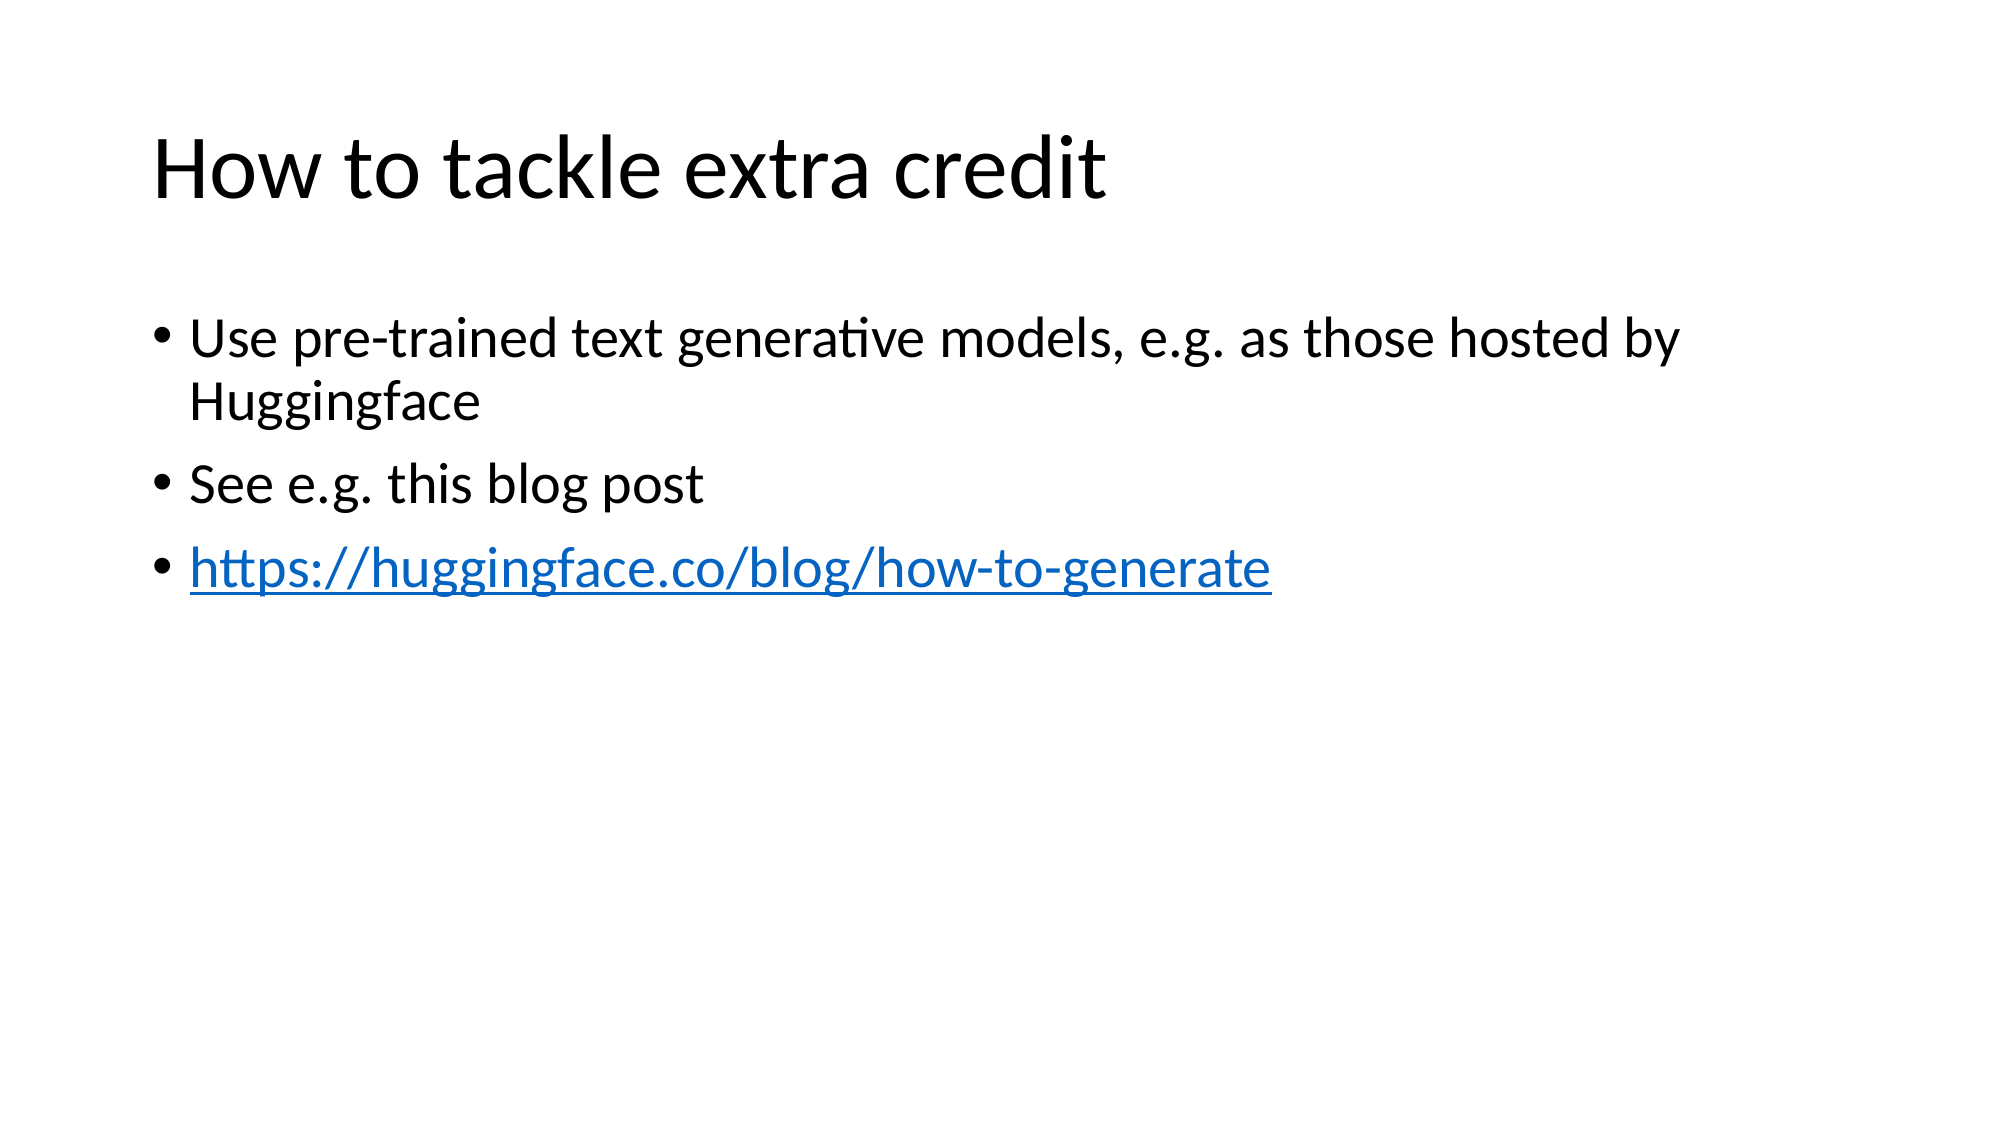

# How to tackle extra credit
Use pre-trained text generative models, e.g. as those hosted by Huggingface
See e.g. this blog post
https://huggingface.co/blog/how-to-generate